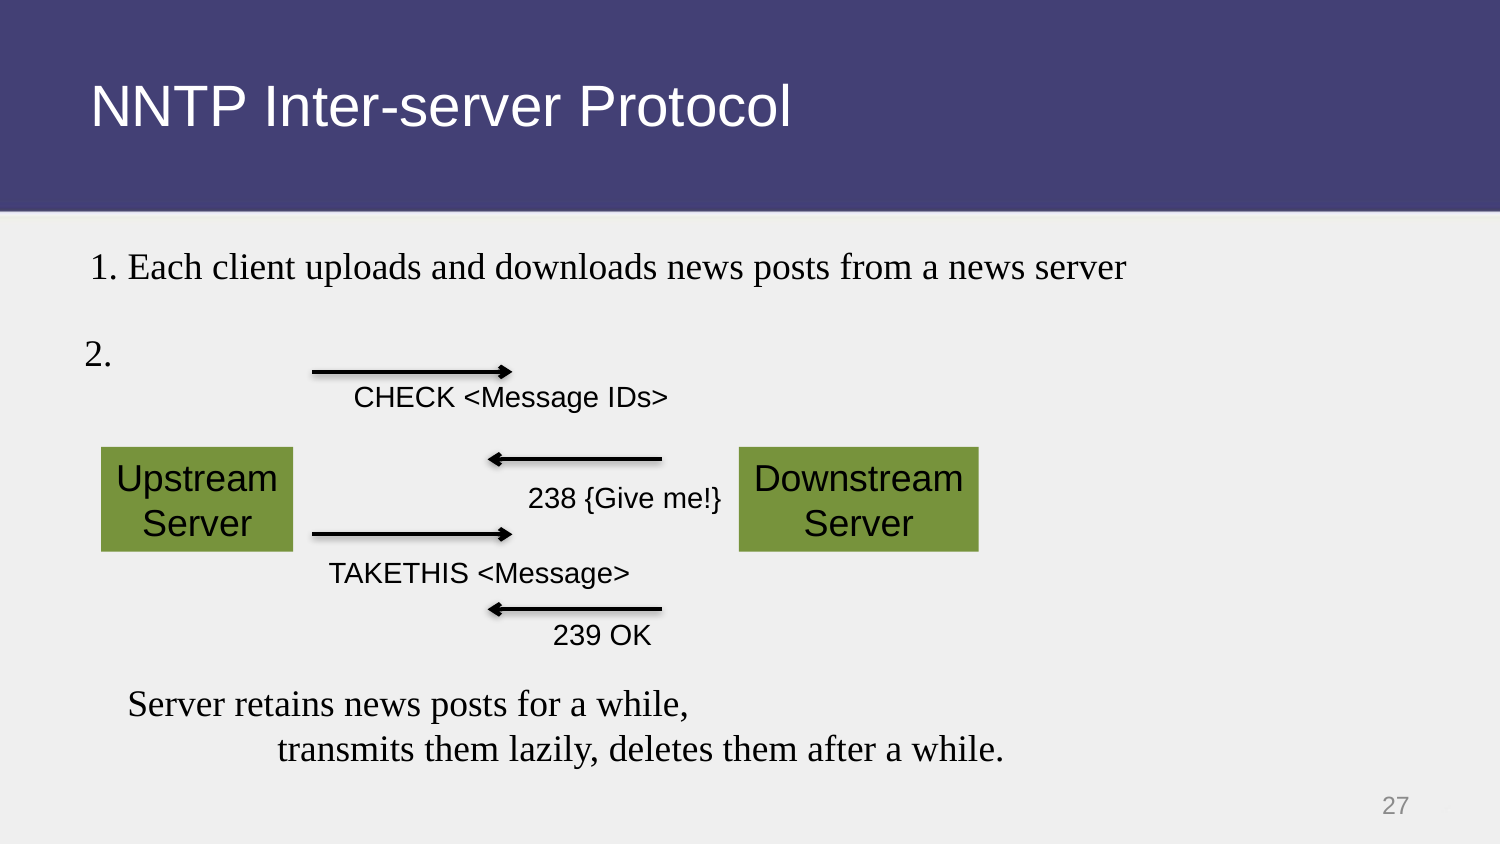

# NNTP Inter-server Protocol
 Each client uploads and downloads news posts from a news server
2.
CHECK <Message IDs>
Upstream
Server
Downstream
Server
238 {Give me!}
TAKETHIS <Message>
239 OK
Server retains news posts for a while,
	transmits them lazily, deletes them after a while.

27